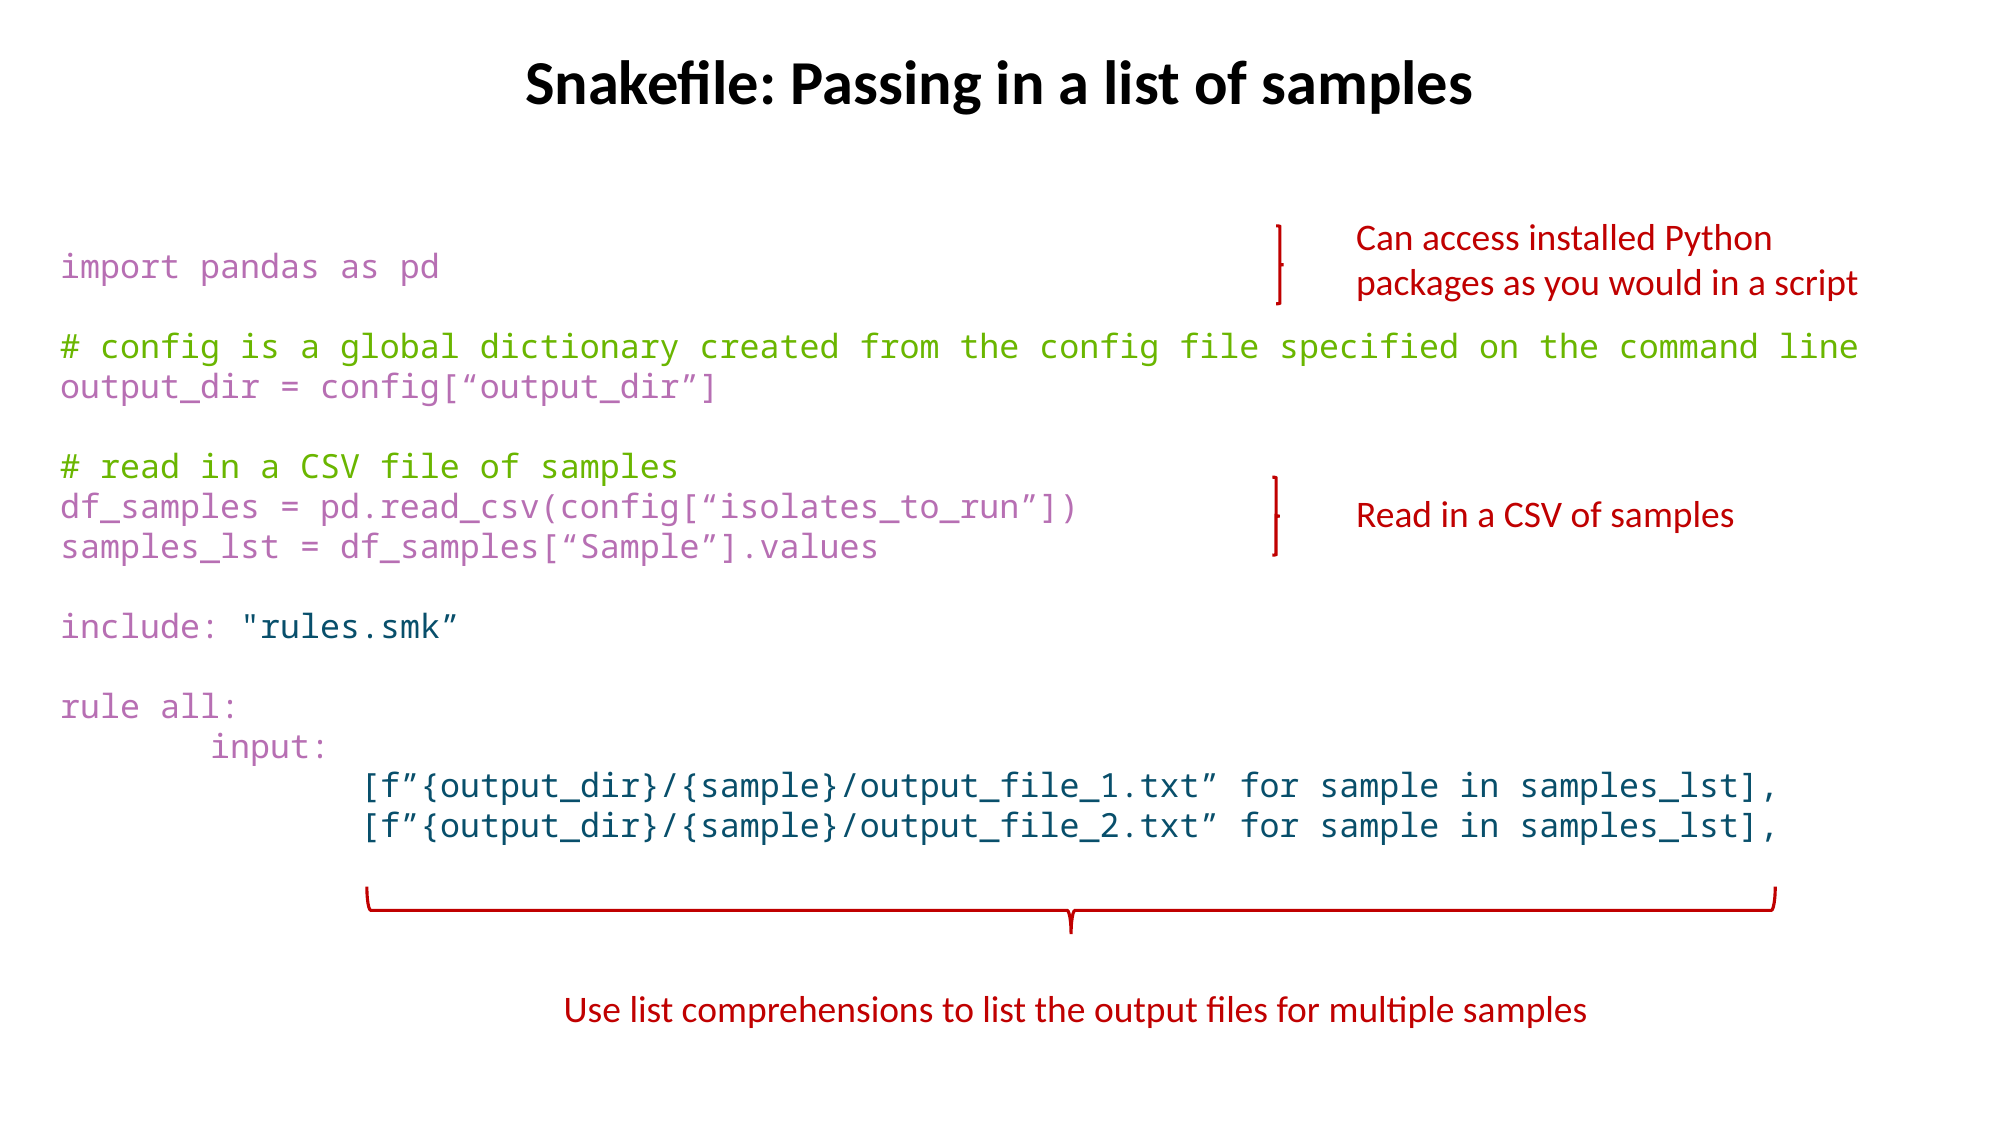

# Snakefile: Passing in a list of samples
Can access installed Python packages as you would in a script

import pandas as pd

# config is a global dictionary created from the config file specified on the command line
output_dir = config[“output_dir”]

# read in a CSV file of samples
df_samples = pd.read_csv(config[“isolates_to_run”])
samples_lst = df_samples[“Sample”].values

include: "rules.smk”

rule all:
	input:
		[f”{output_dir}/{sample}/output_file_1.txt” for sample in samples_lst],
		[f”{output_dir}/{sample}/output_file_2.txt” for sample in samples_lst],

Read in a CSV of samples
Use list comprehensions to list the output files for multiple samples